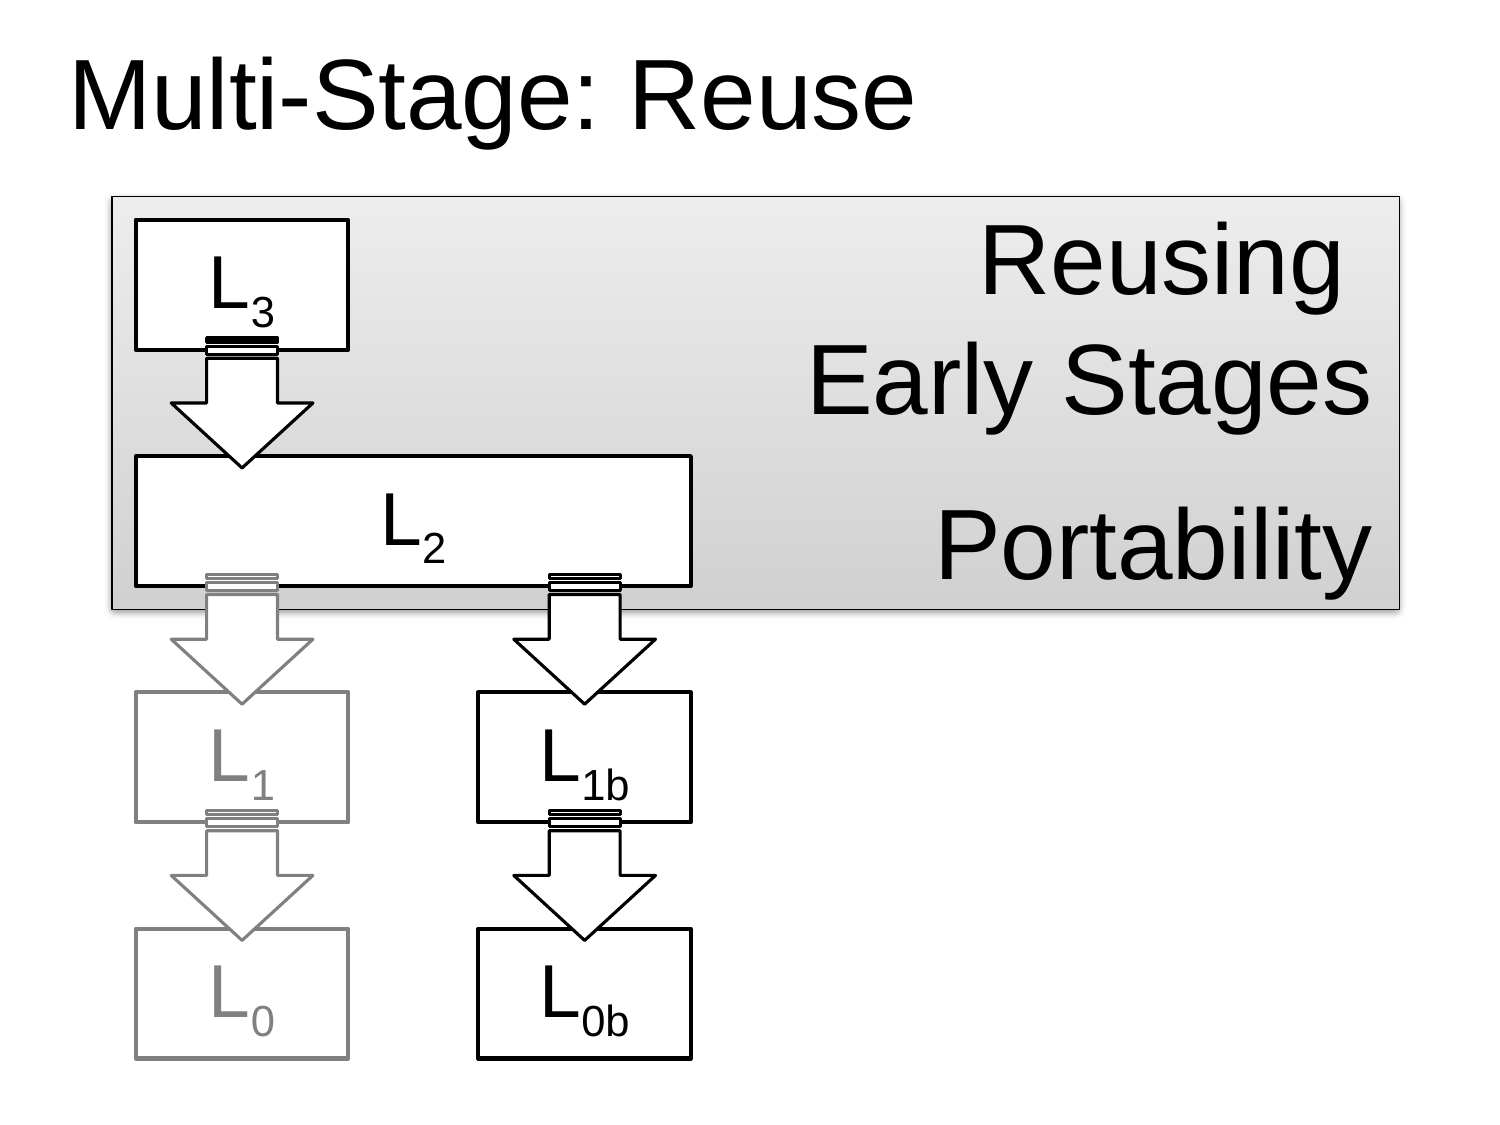

Multi-Stage: Reuse

L3

Reusing
Early Stages

Portability
L2

L1
L1b

L0
L0b